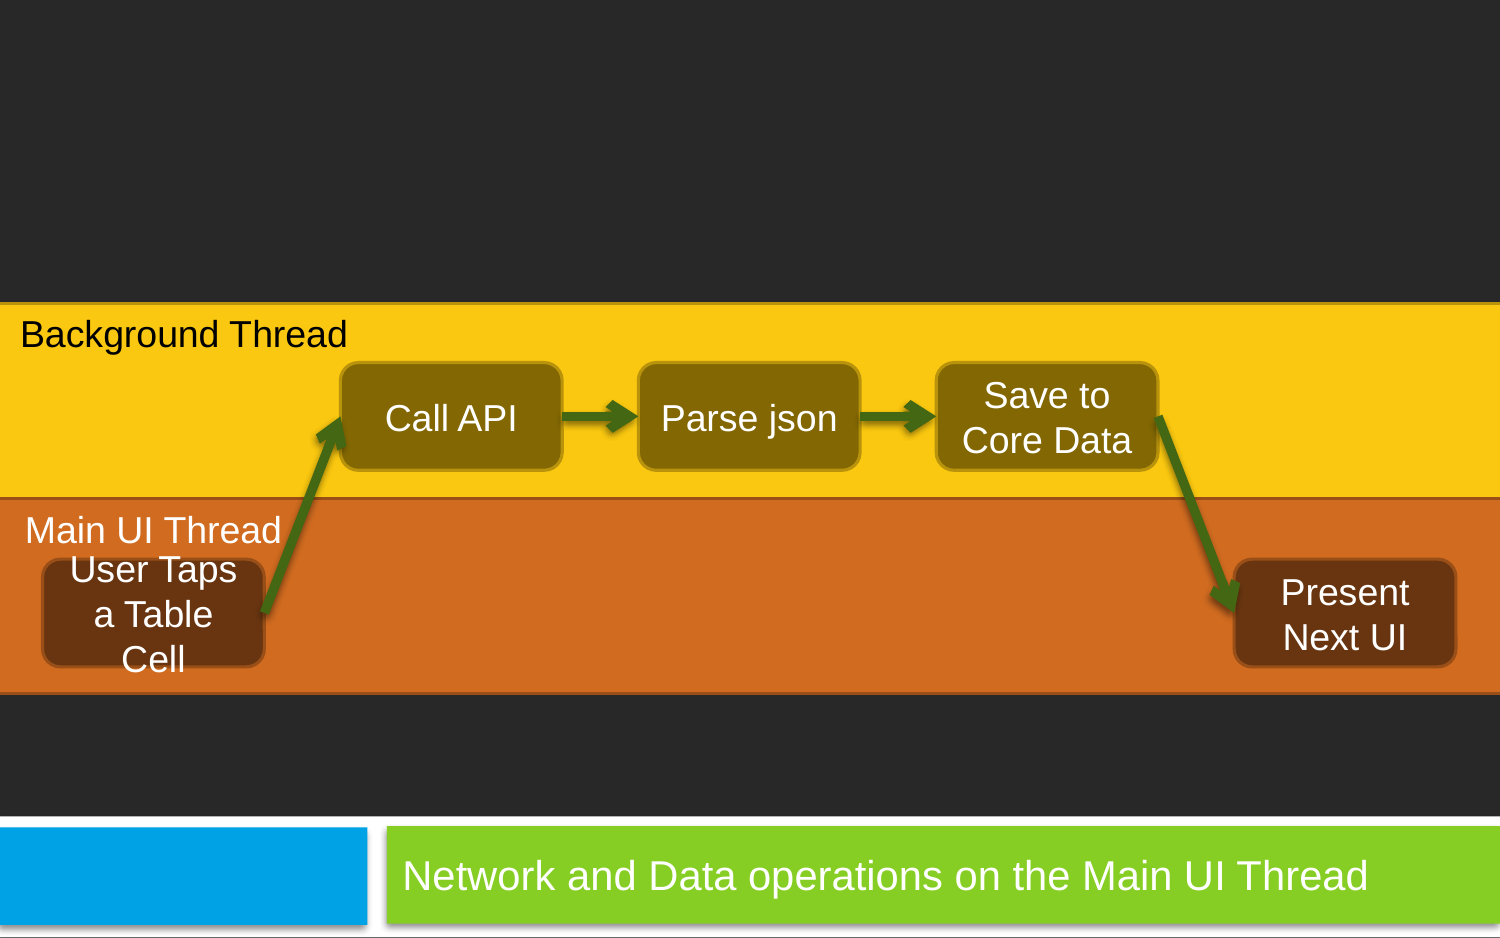

Background Thread
Call API
Parse json
Save to Core Data

Main UI Thread
User Taps a Table Cell
Present Next UI
Network and Data operations on the Main UI Thread